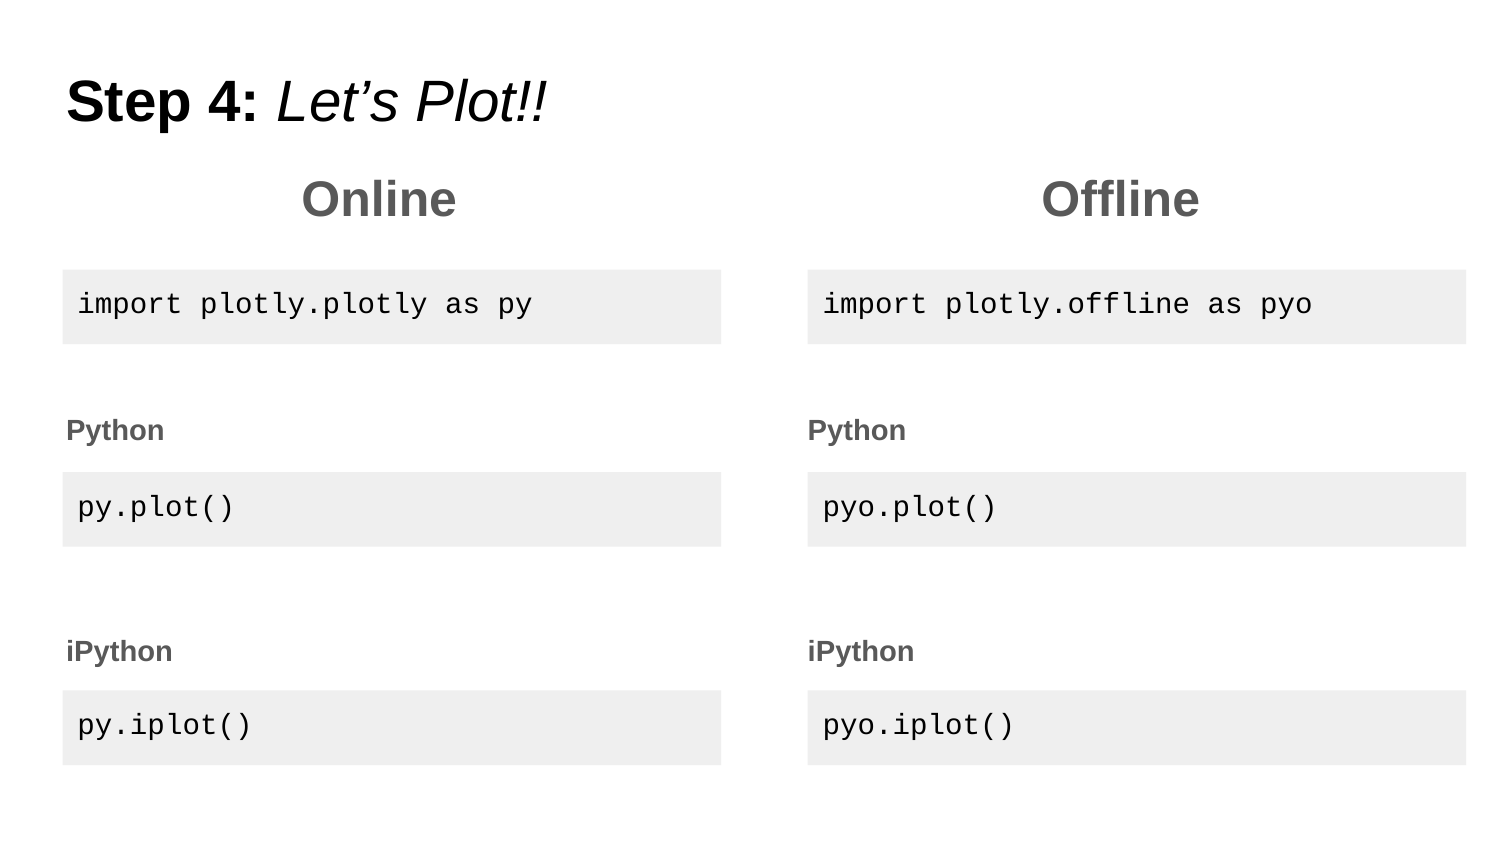

# Step 4: Let’s Plot!!
Offline

Python

iPython
Online

Python

iPython
import plotly.offline as pyo
import plotly.plotly as py
py.plot()
pyo.plot()
py.iplot()
pyo.iplot()